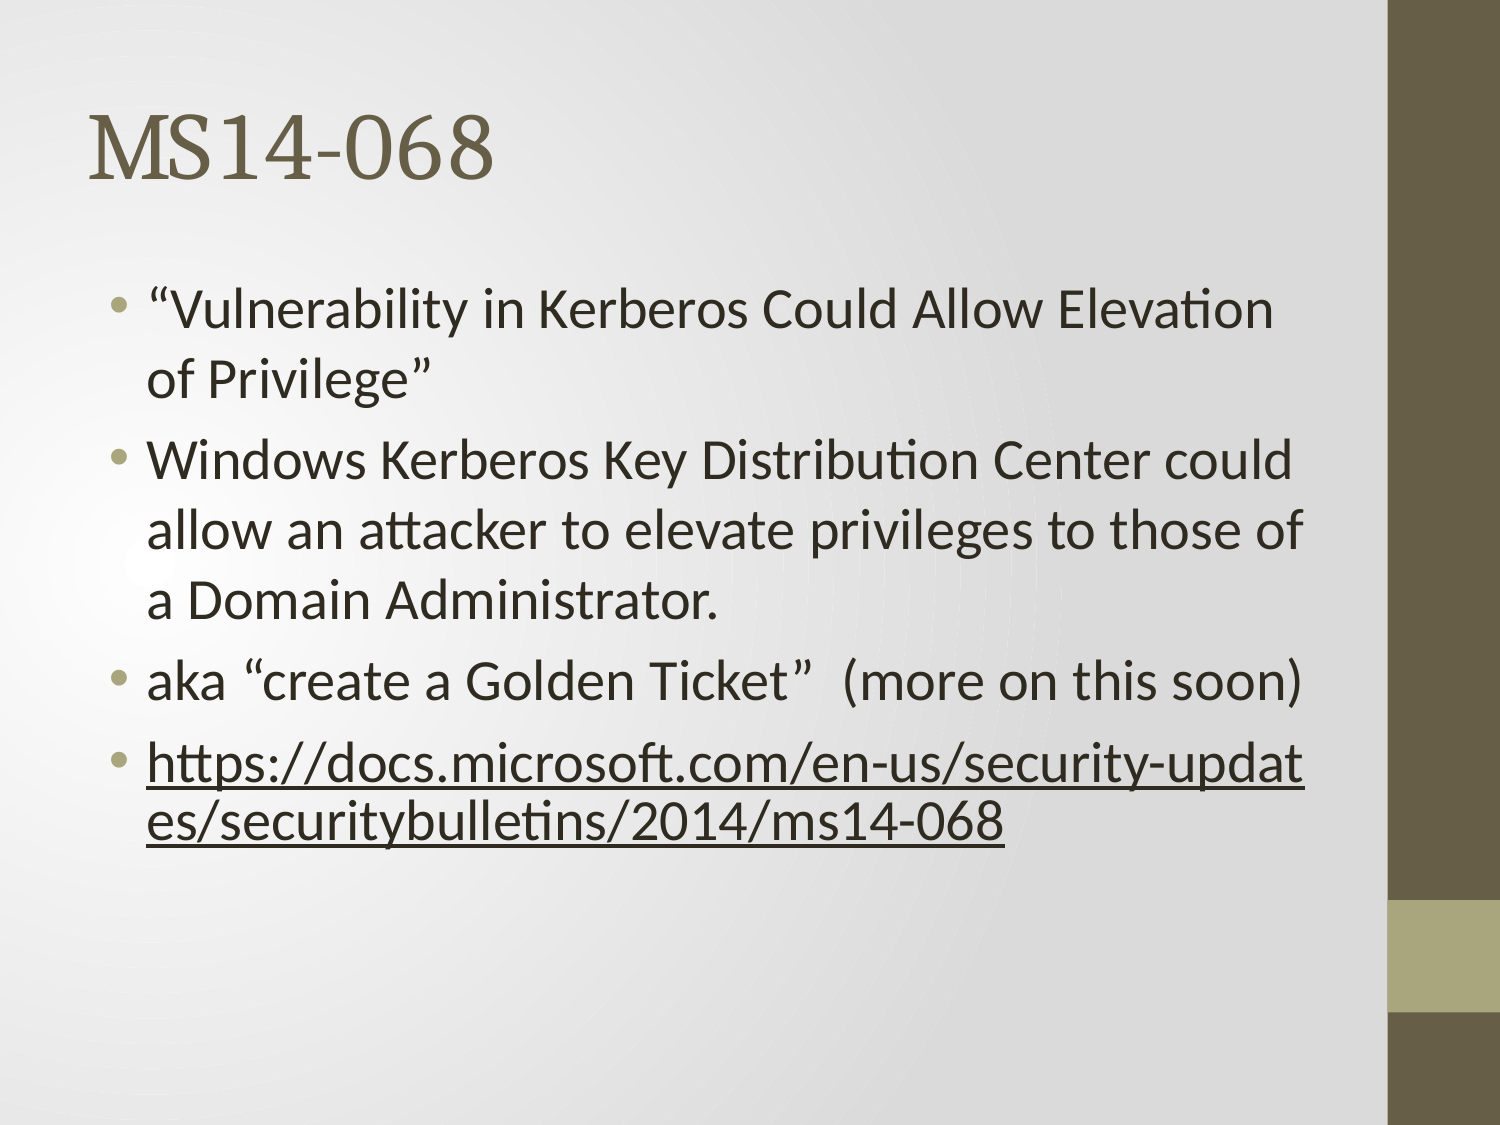

# MS14-068
“Vulnerability in Kerberos Could Allow Elevation of Privilege”
Windows Kerberos Key Distribution Center could allow an attacker to elevate privileges to those of a Domain Administrator.
aka “create a Golden Ticket”  (more on this soon)
https://docs.microsoft.com/en-us/security-updates/securitybulletins/2014/ms14-068